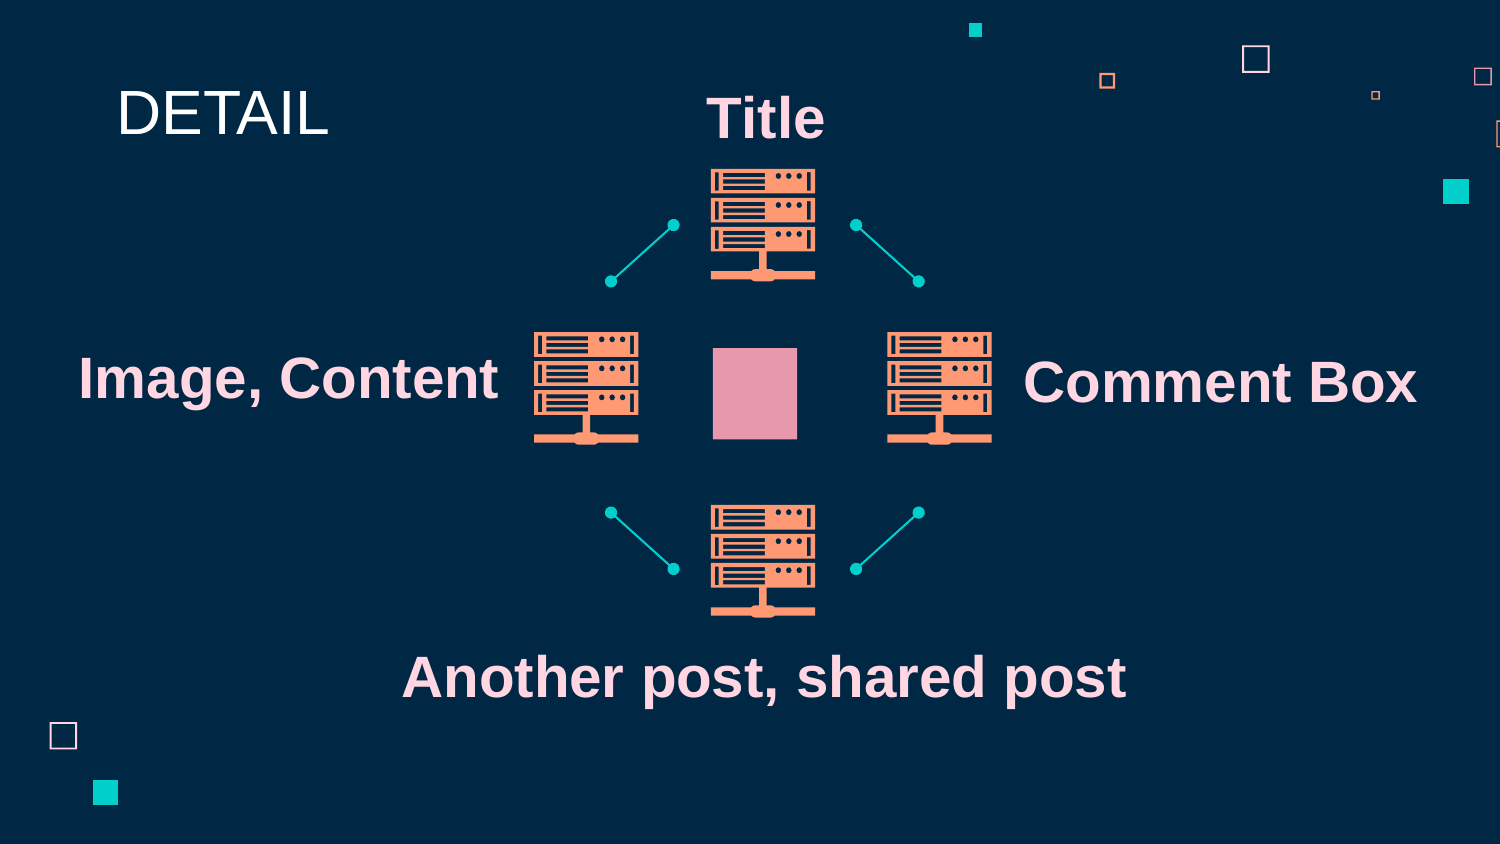

# DETAIL
Title

Image, Content
Comment Box
Another post, shared post